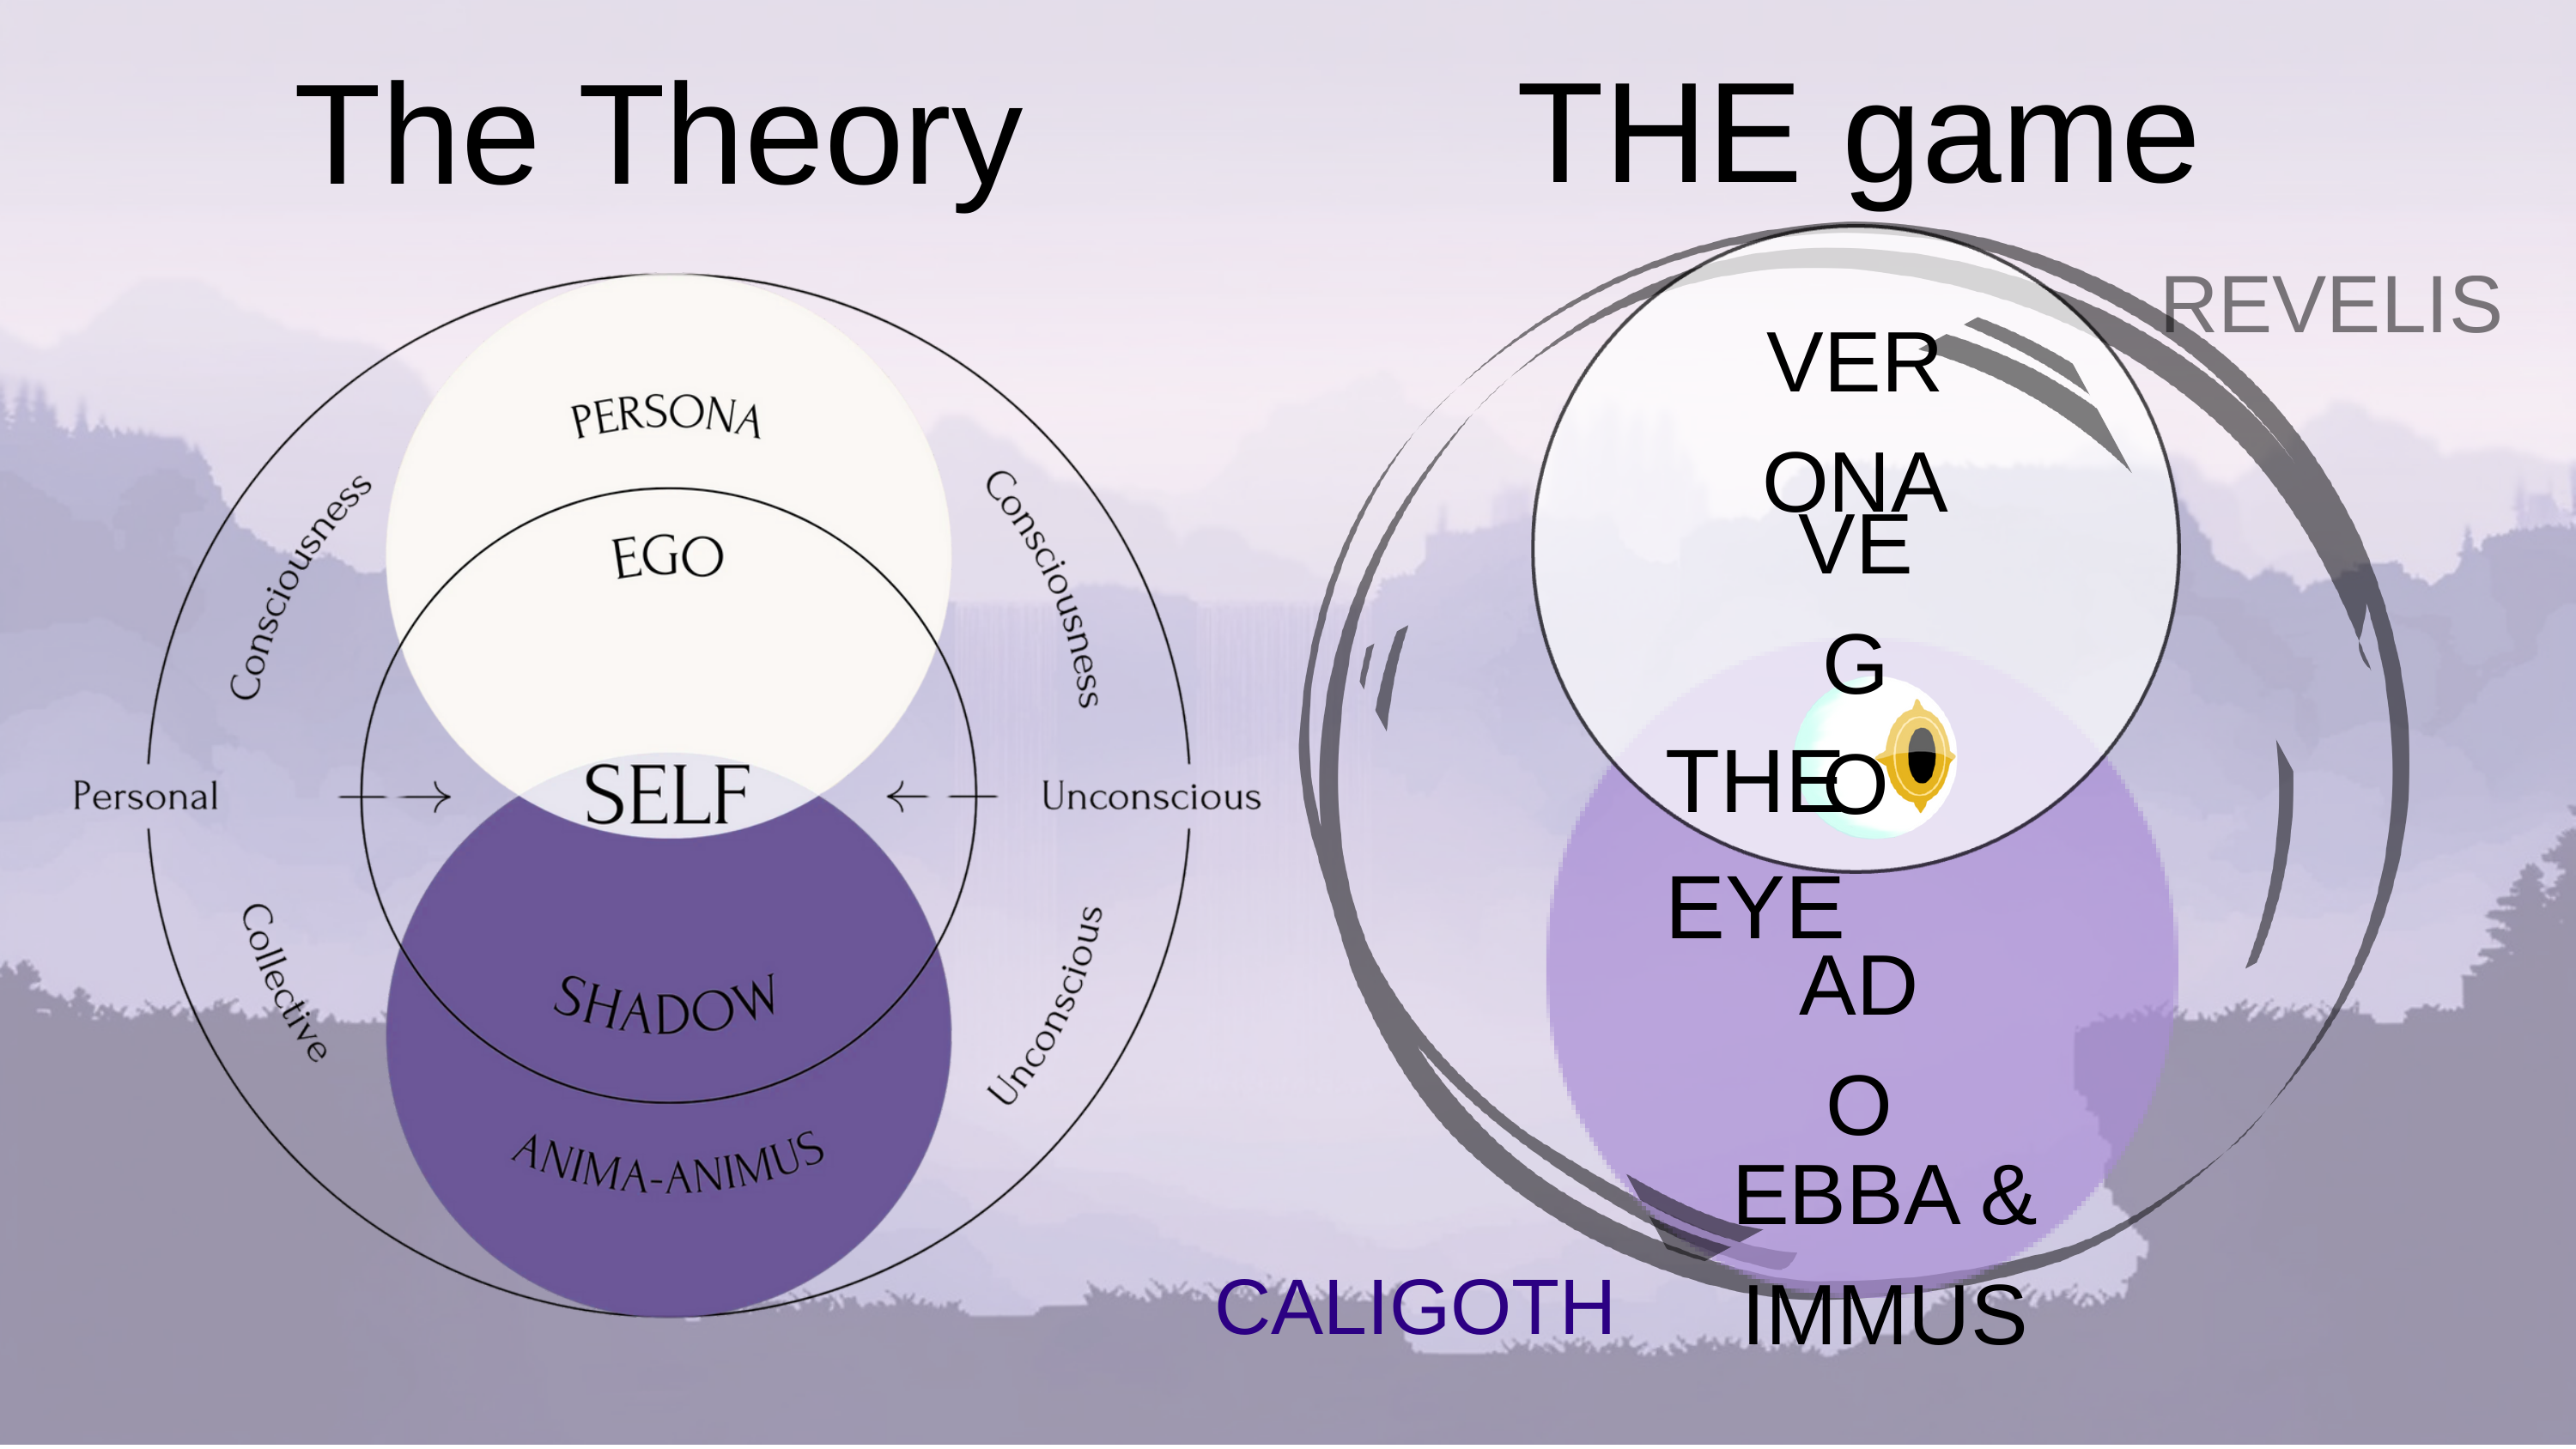

THE game
The Theory

REVELIS

VERONA

VEGO

THE EYE
ADO
EBBA & IMMUS
CALIGOTH